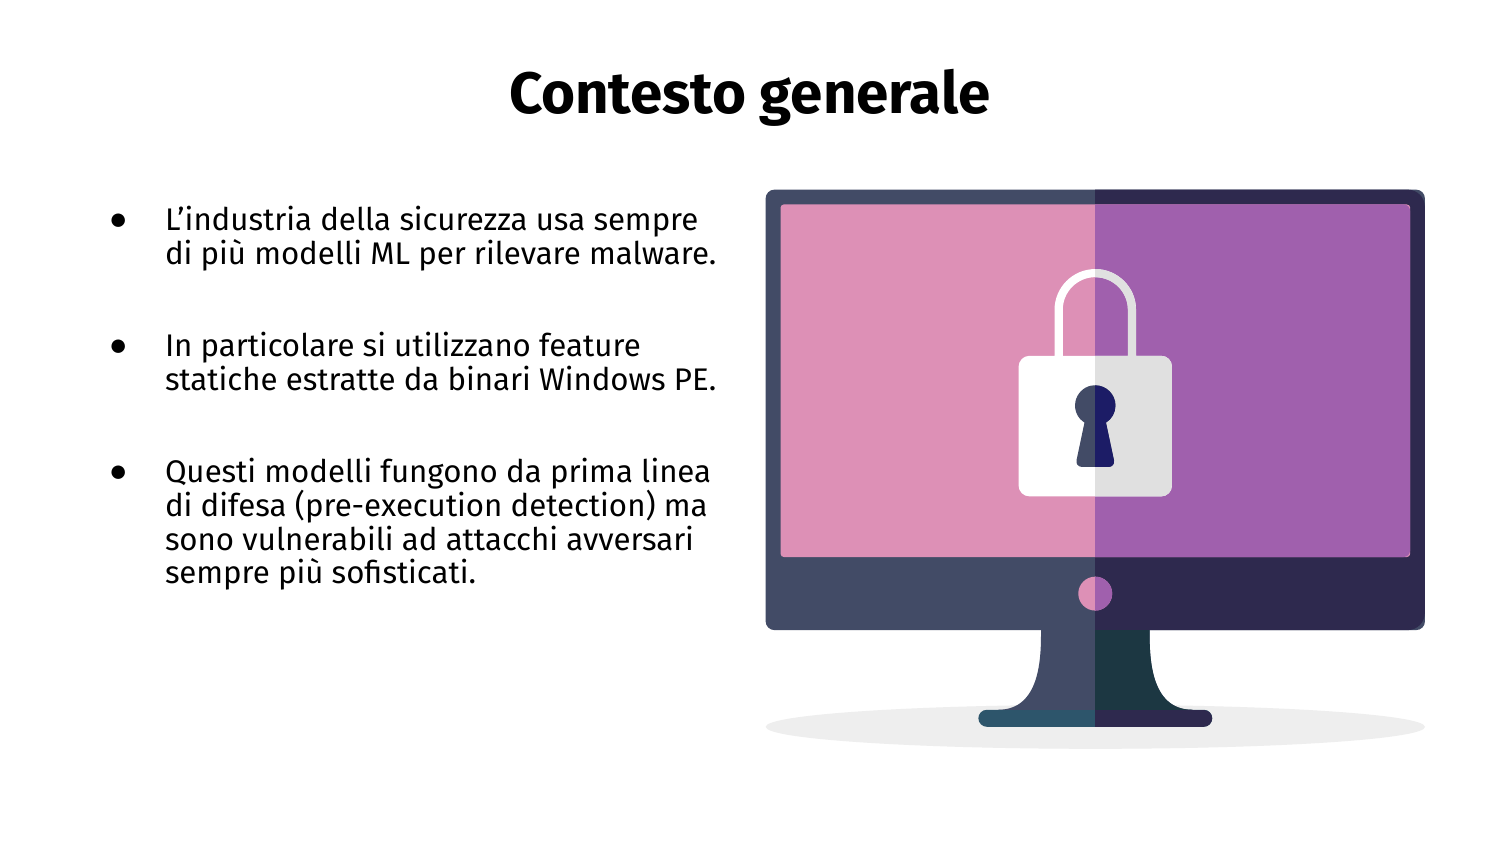

# Contesto generale
L’industria della sicurezza usa sempre di più modelli ML per rilevare malware.

In particolare si utilizzano feature statiche estratte da binari Windows PE.

Questi modelli fungono da prima linea di difesa (pre-execution detection) ma sono vulnerabili ad attacchi avversari sempre più sofisticati.